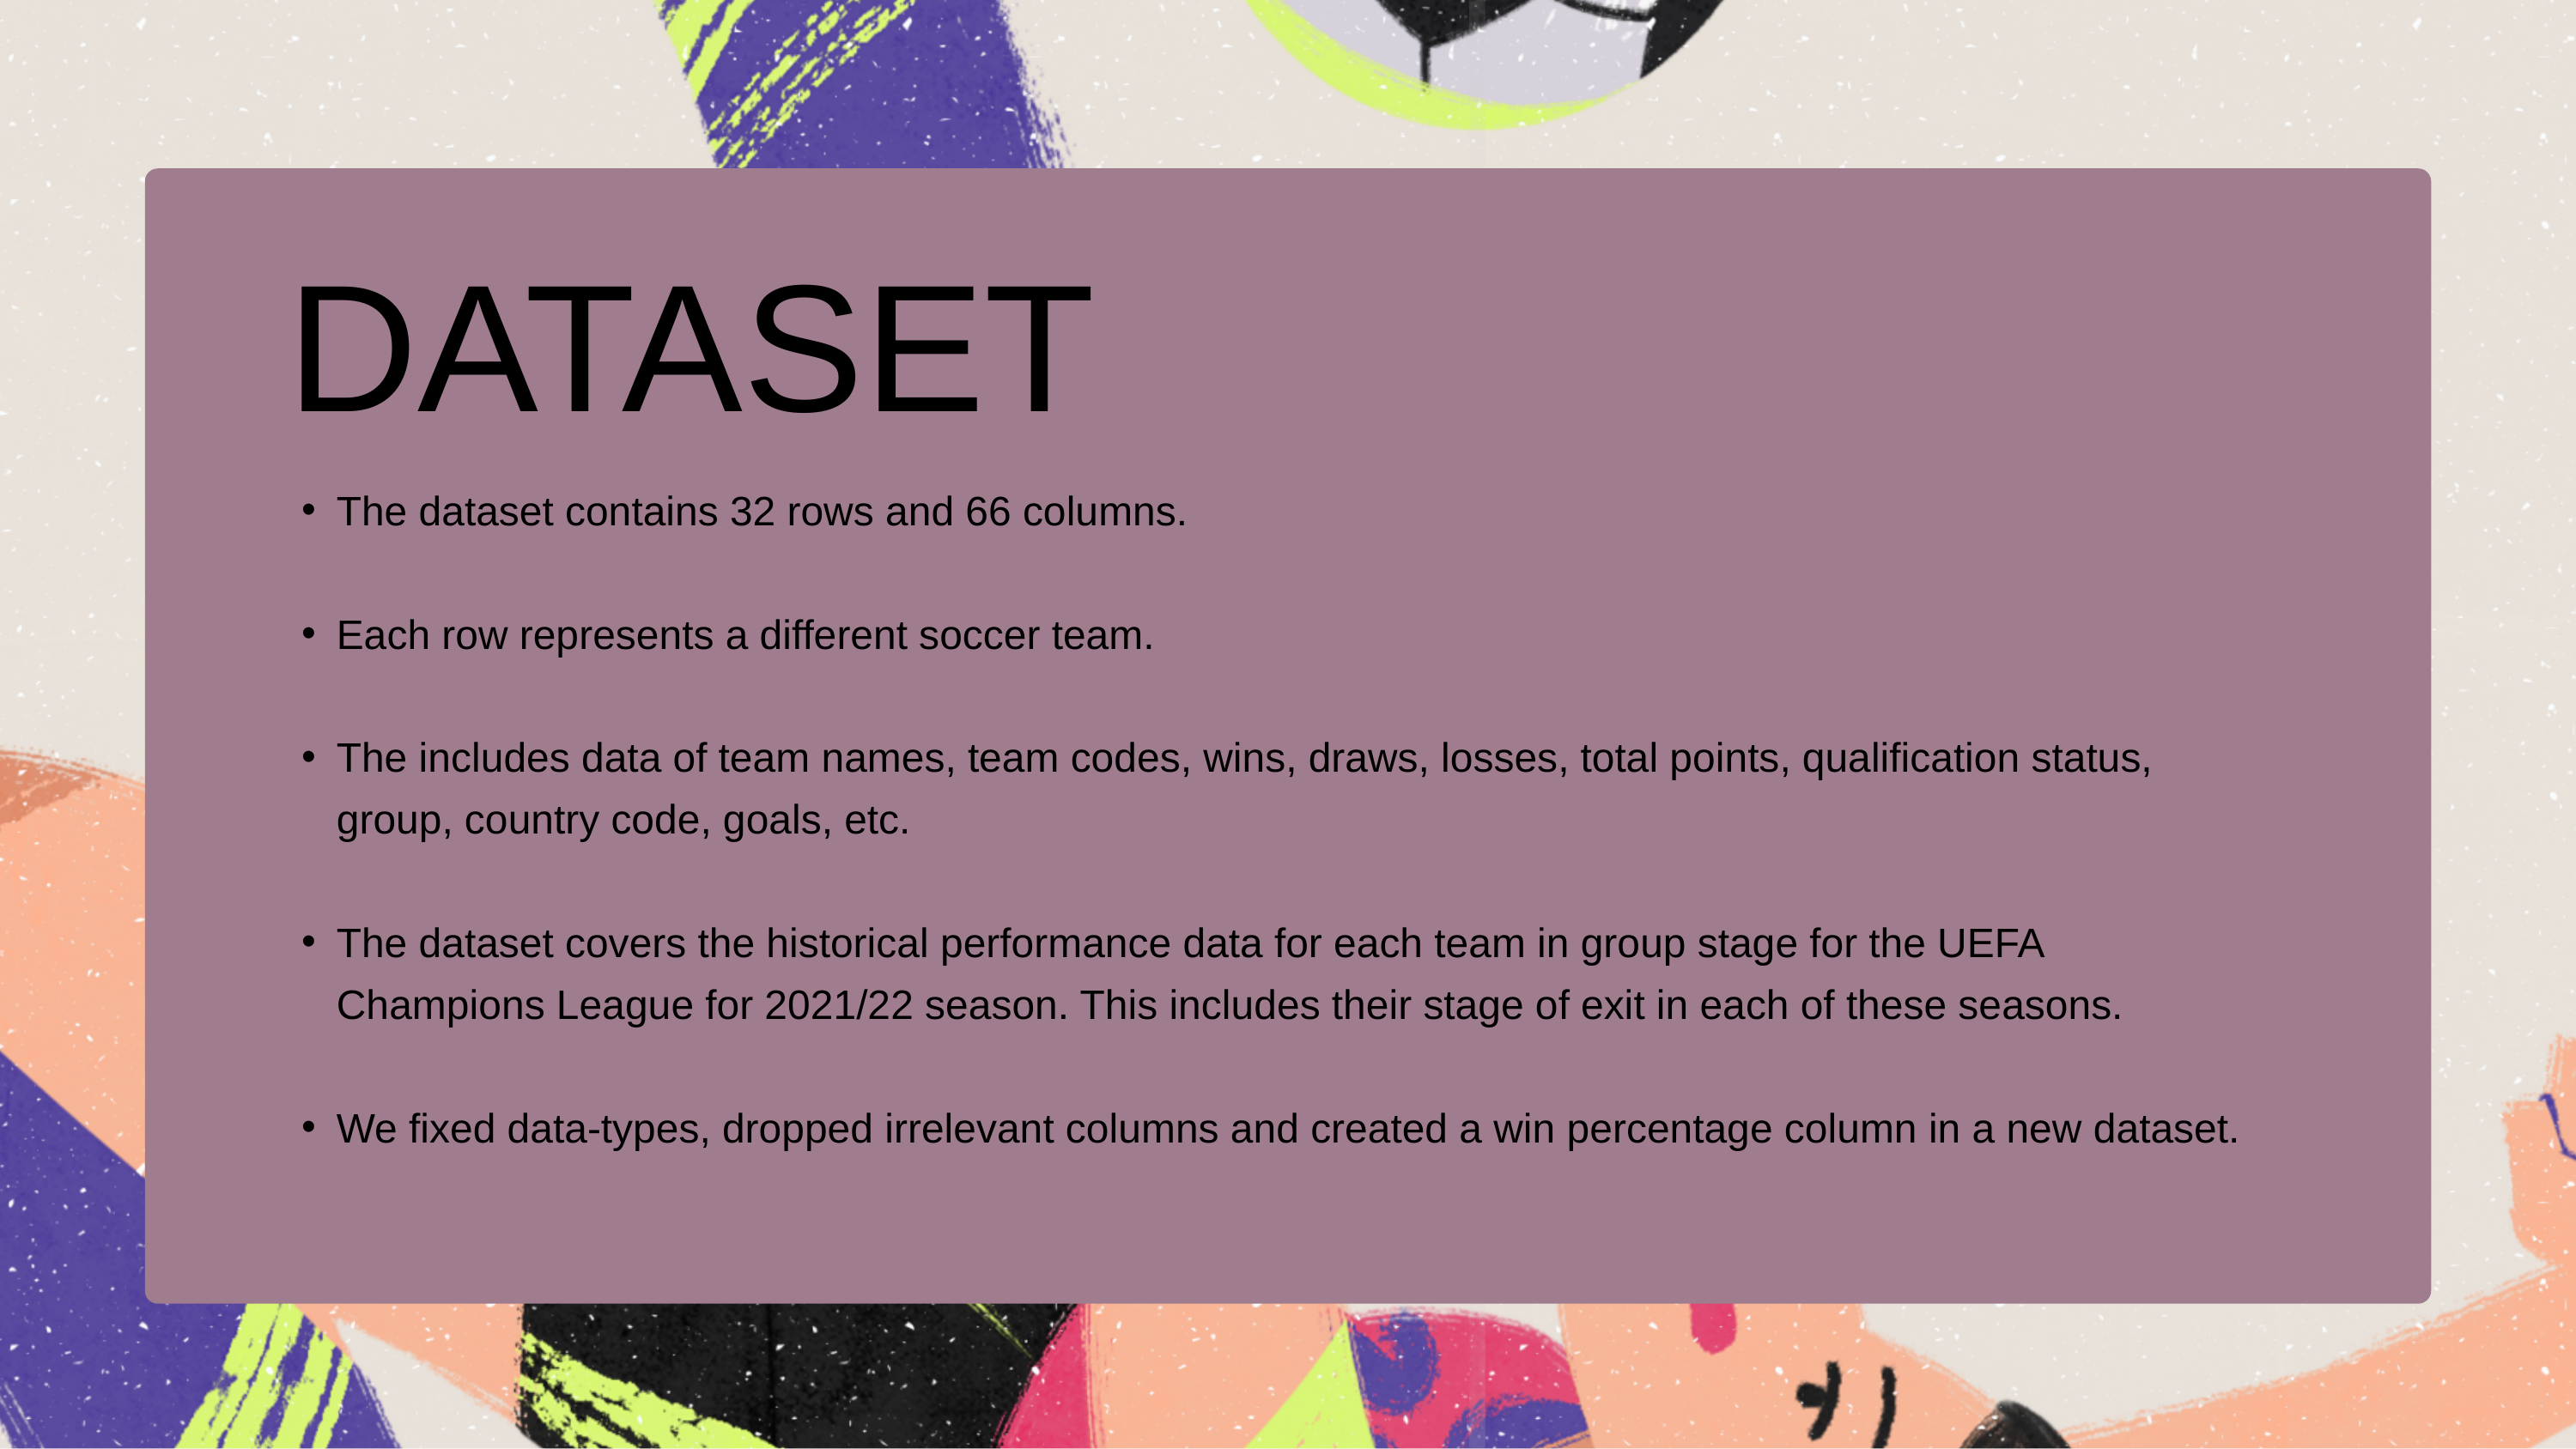

DATASET
The dataset contains 32 rows and 66 columns.

Each row represents a different soccer team.

The includes data of team names, team codes, wins, draws, losses, total points, qualification status, group, country code, goals, etc.

The dataset covers the historical performance data for each team in group stage for the UEFA Champions League for 2021/22 season. This includes their stage of exit in each of these seasons.

We fixed data-types, dropped irrelevant columns and created a win percentage column in a new dataset.